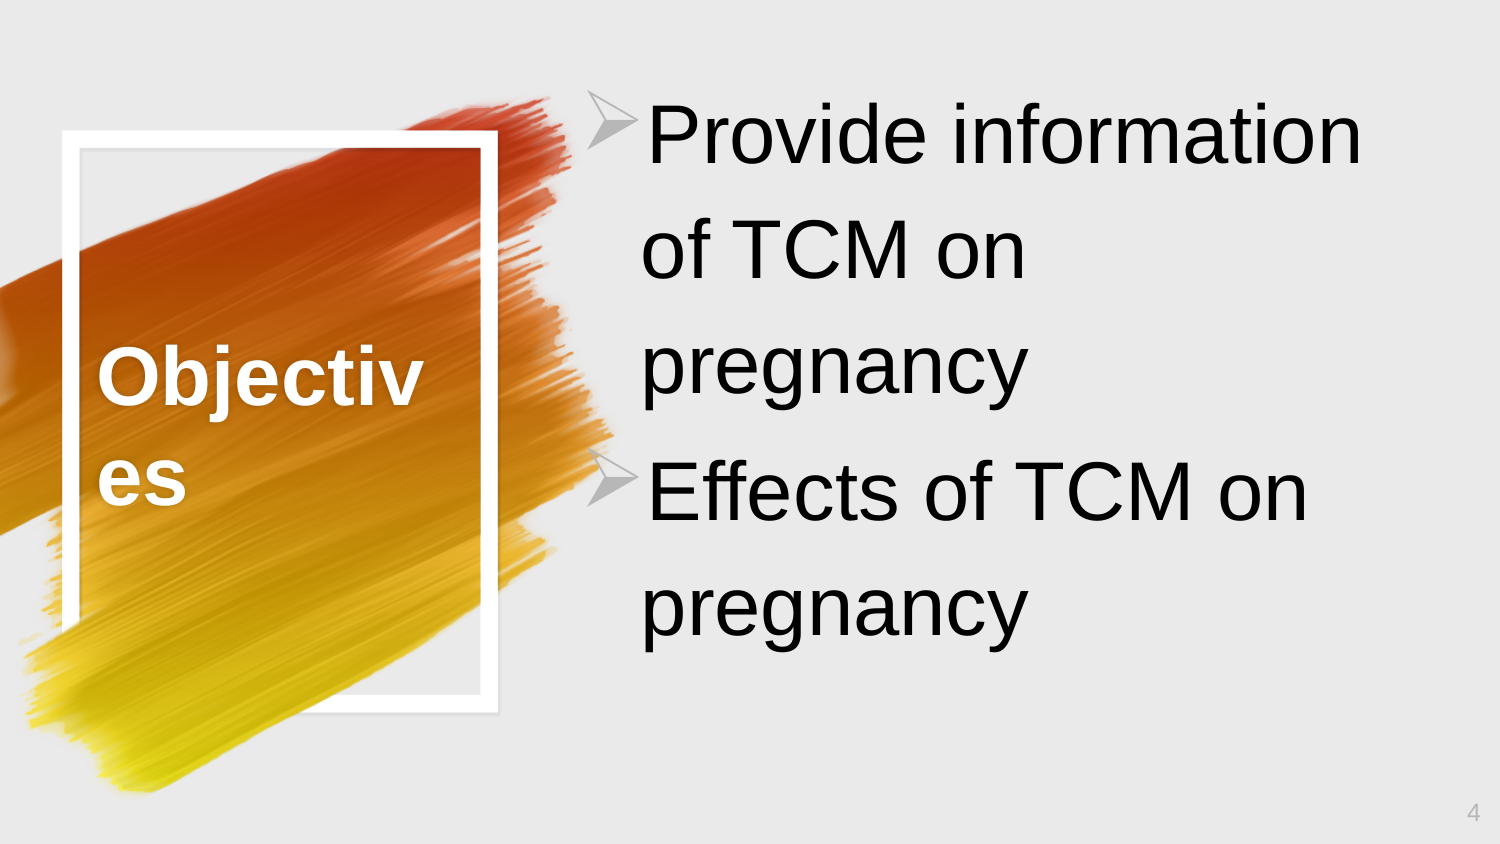

Provide information of TCM on pregnancy
Effects of TCM on pregnancy

# Objectives
4